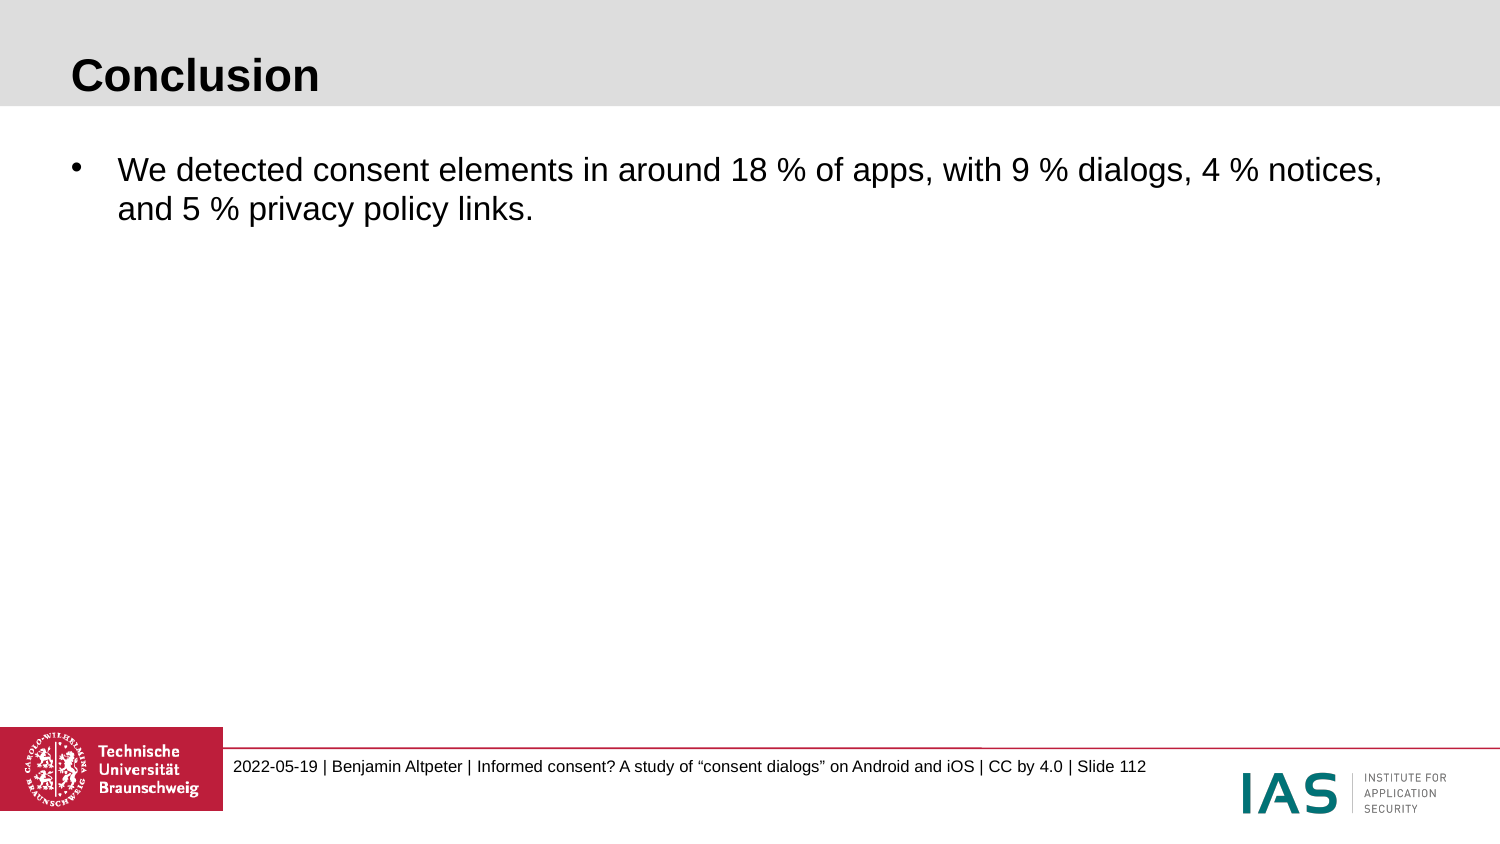

# Conclusion
We detected consent elements in around 18 % of apps, with 9 % dialogs, 4 % notices, and 5 % privacy policy links.